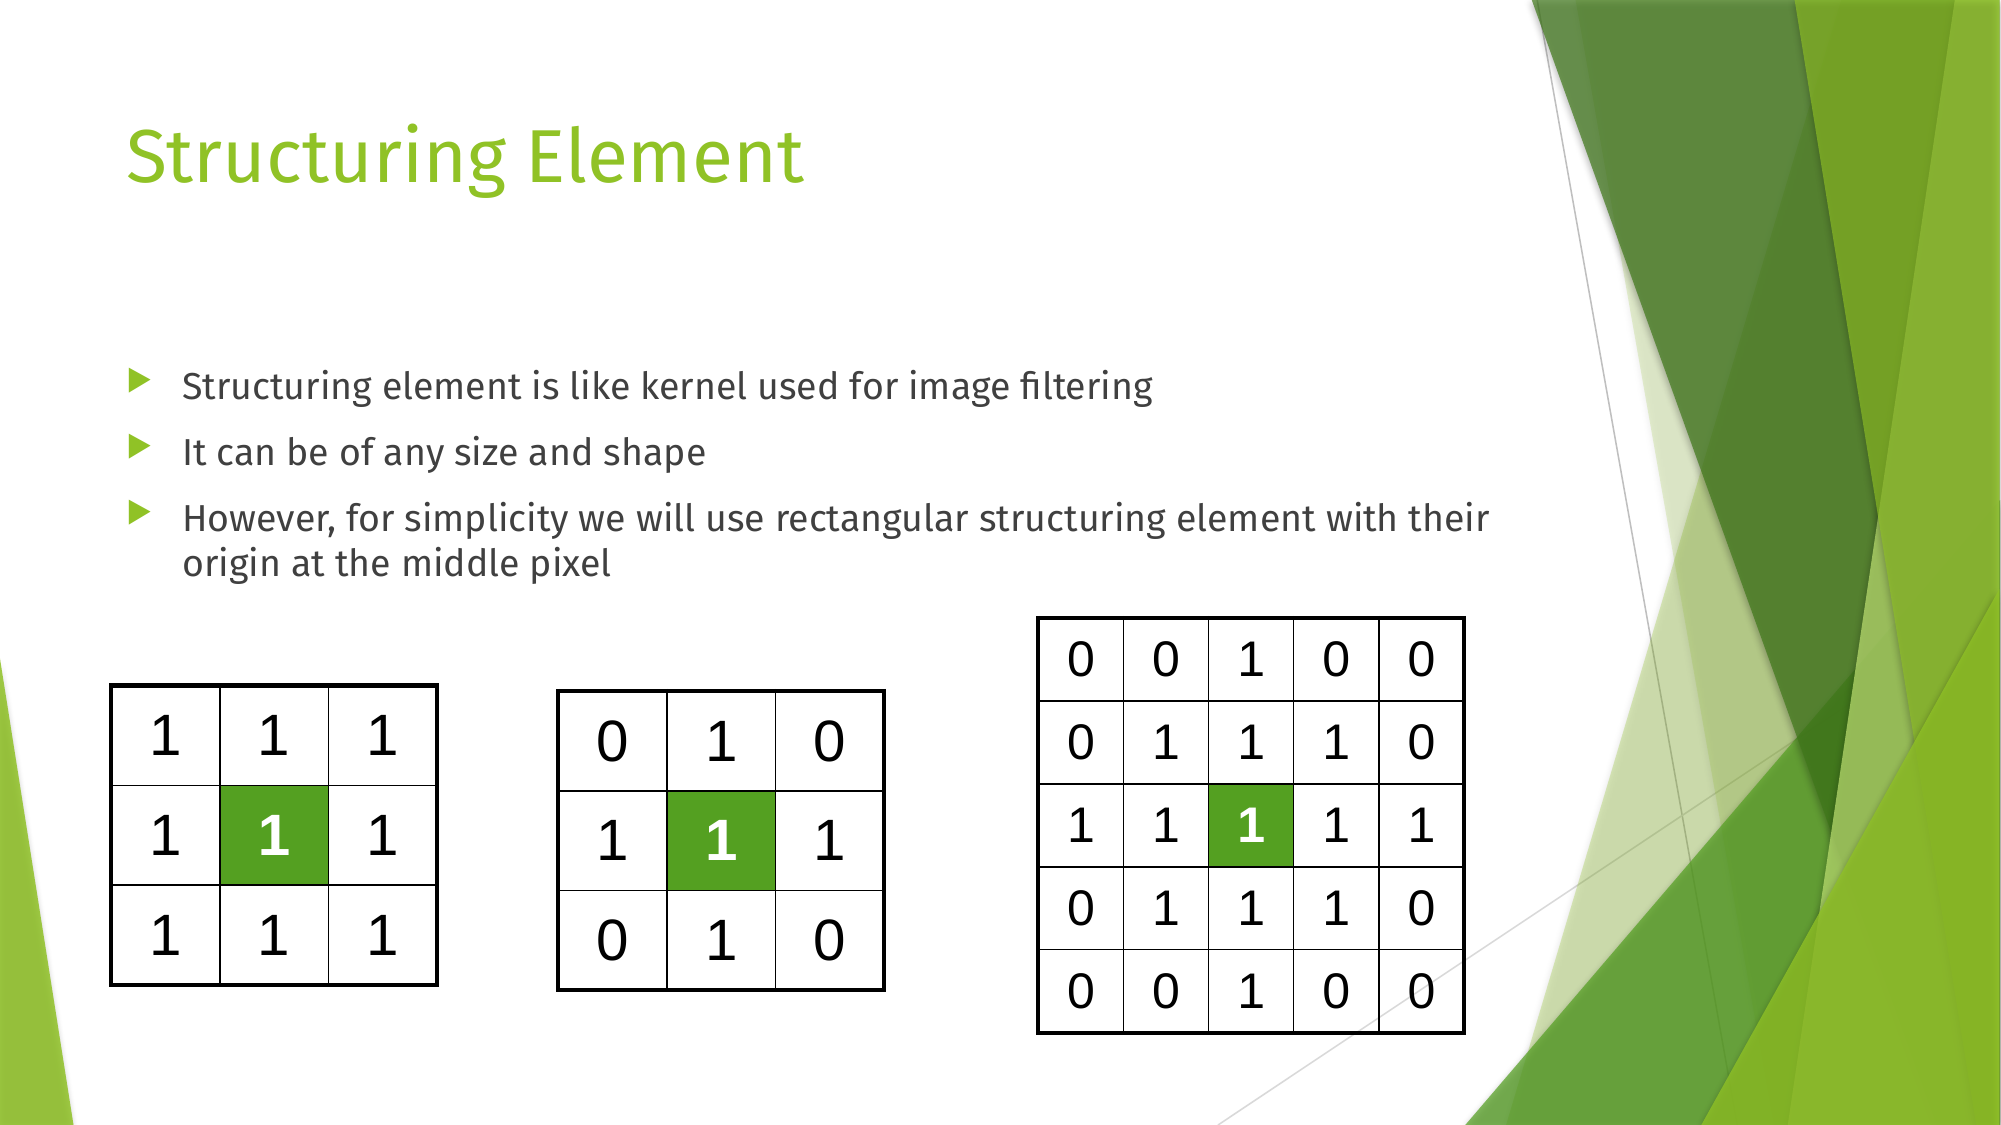

# Structuring Element
Structuring element is like kernel used for image filtering
It can be of any size and shape
However, for simplicity we will use rectangular structuring element with their origin at the middle pixel
| 0 | 0 | 1 | 0 | 0 |
| --- | --- | --- | --- | --- |
| 0 | 1 | 1 | 1 | 0 |
| 1 | 1 | 1 | 1 | 1 |
| 0 | 1 | 1 | 1 | 0 |
| 0 | 0 | 1 | 0 | 0 |
| 1 | 1 | 1 |
| --- | --- | --- |
| 1 | 1 | 1 |
| 1 | 1 | 1 |
| 0 | 1 | 0 |
| --- | --- | --- |
| 1 | 1 | 1 |
| 0 | 1 | 0 |